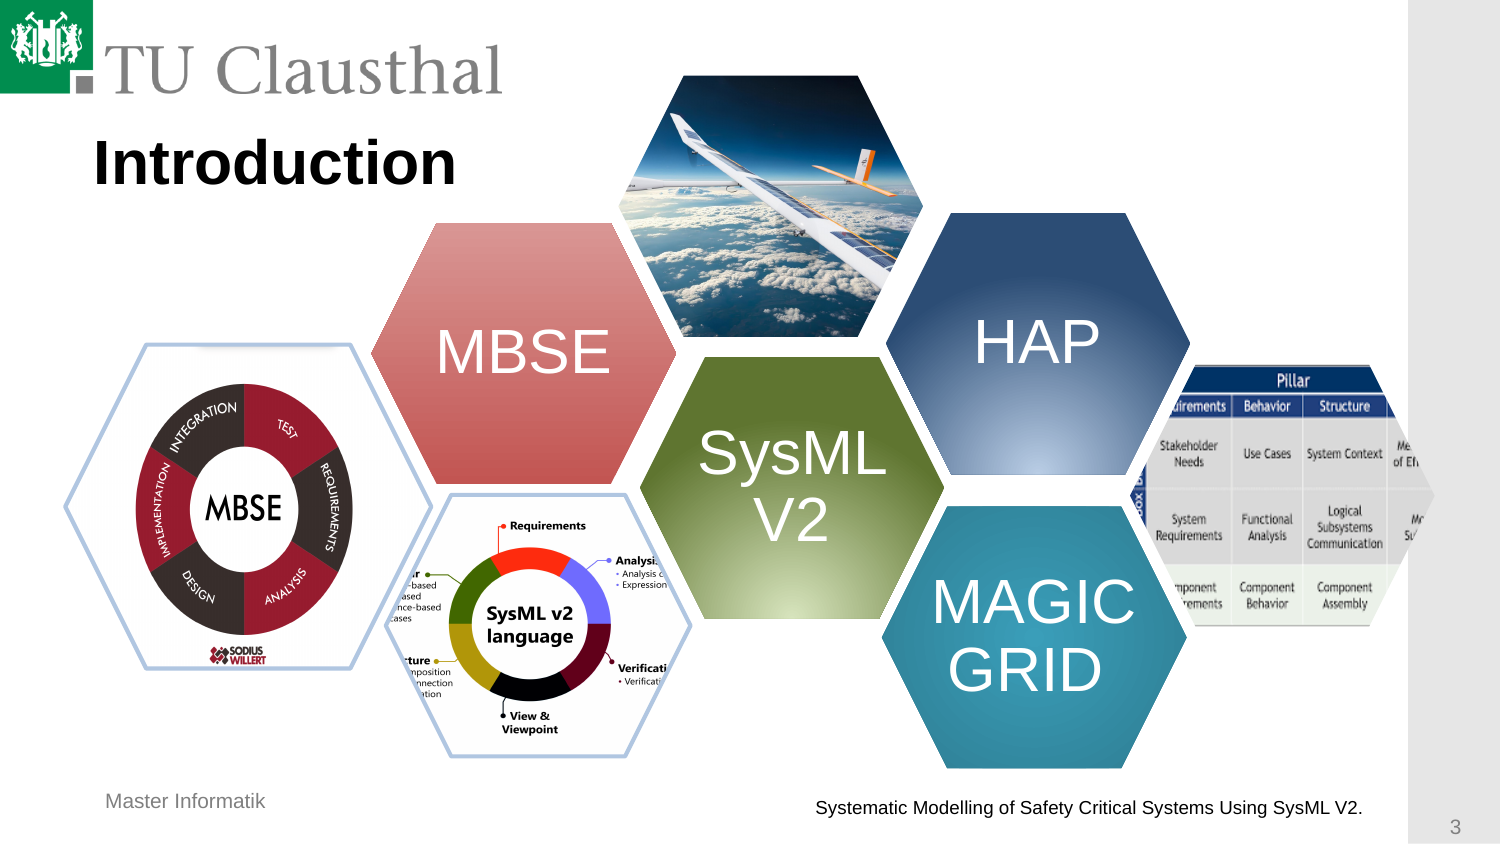

Introduction

HAP

MBSE

SysML V2

MAGIC GRID